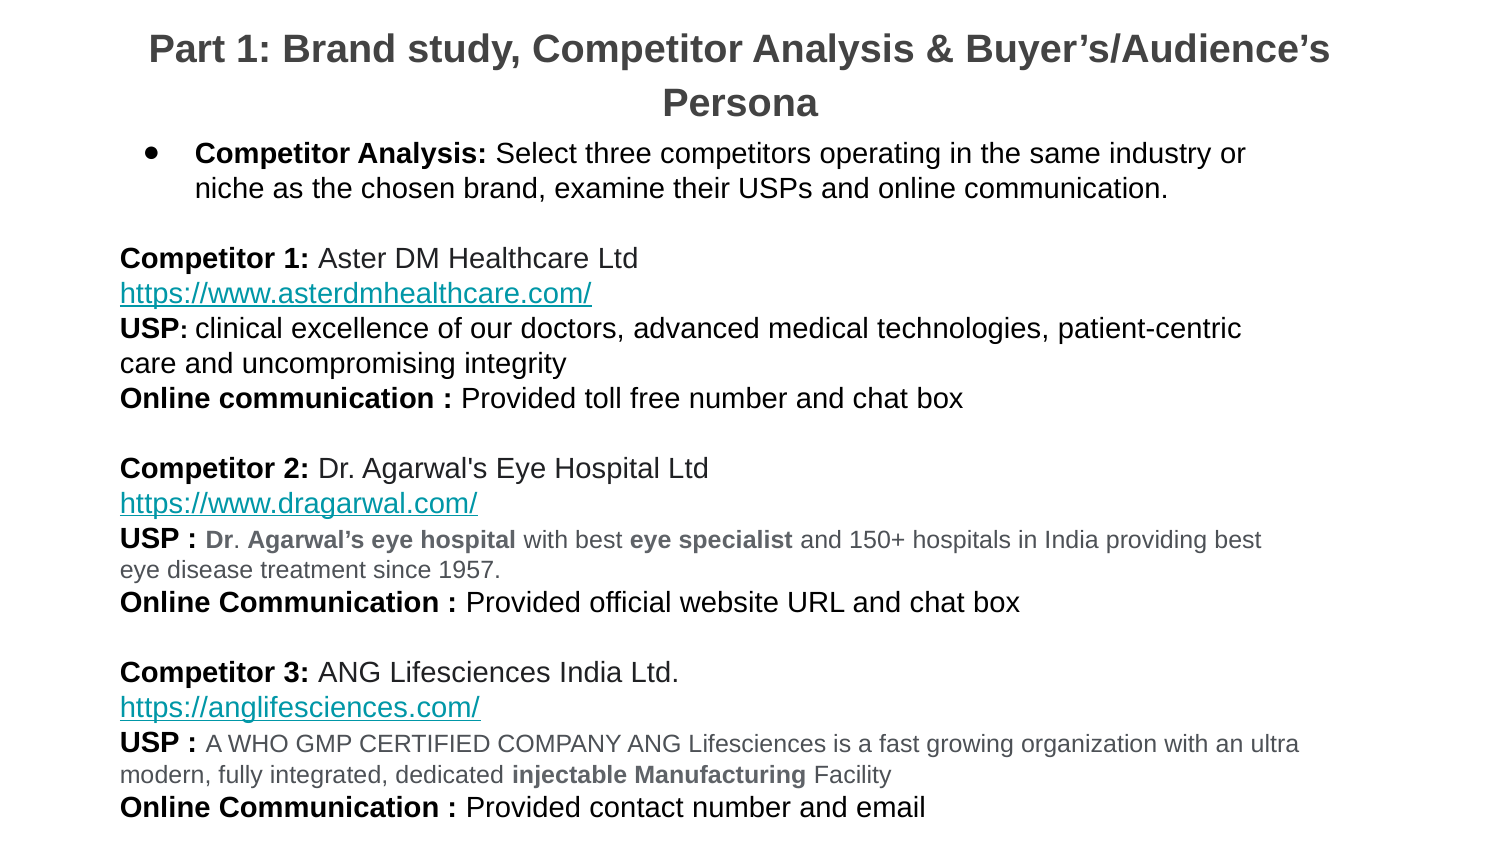

Part 1: Brand study, Competitor Analysis & Buyer’s/Audience’s Persona

Competitor Analysis: Select three competitors operating in the same industry or niche as the chosen brand, examine their USPs and online communication.

Competitor 1: Aster DM Healthcare Ltd
https://www.asterdmhealthcare.com/
USP: clinical excellence of our doctors, advanced medical technologies, patient-centric care and uncompromising integrity
Online communication : Provided toll free number and chat box

Competitor 2: Dr. Agarwal's Eye Hospital Ltd
https://www.dragarwal.com/
USP : Dr. Agarwal’s eye hospital with best eye specialist and 150+ hospitals in India providing best eye disease treatment since 1957.
Online Communication : Provided official website URL and chat box

Competitor 3: ANG Lifesciences India Ltd.
https://anglifesciences.com/
USP : A WHO GMP CERTIFIED COMPANY​​ ANG Lifesciences is a fast growing organization with an ultra modern, fully integrated, dedicated injectable Manufacturing Facility
Online Communication : Provided contact number and email